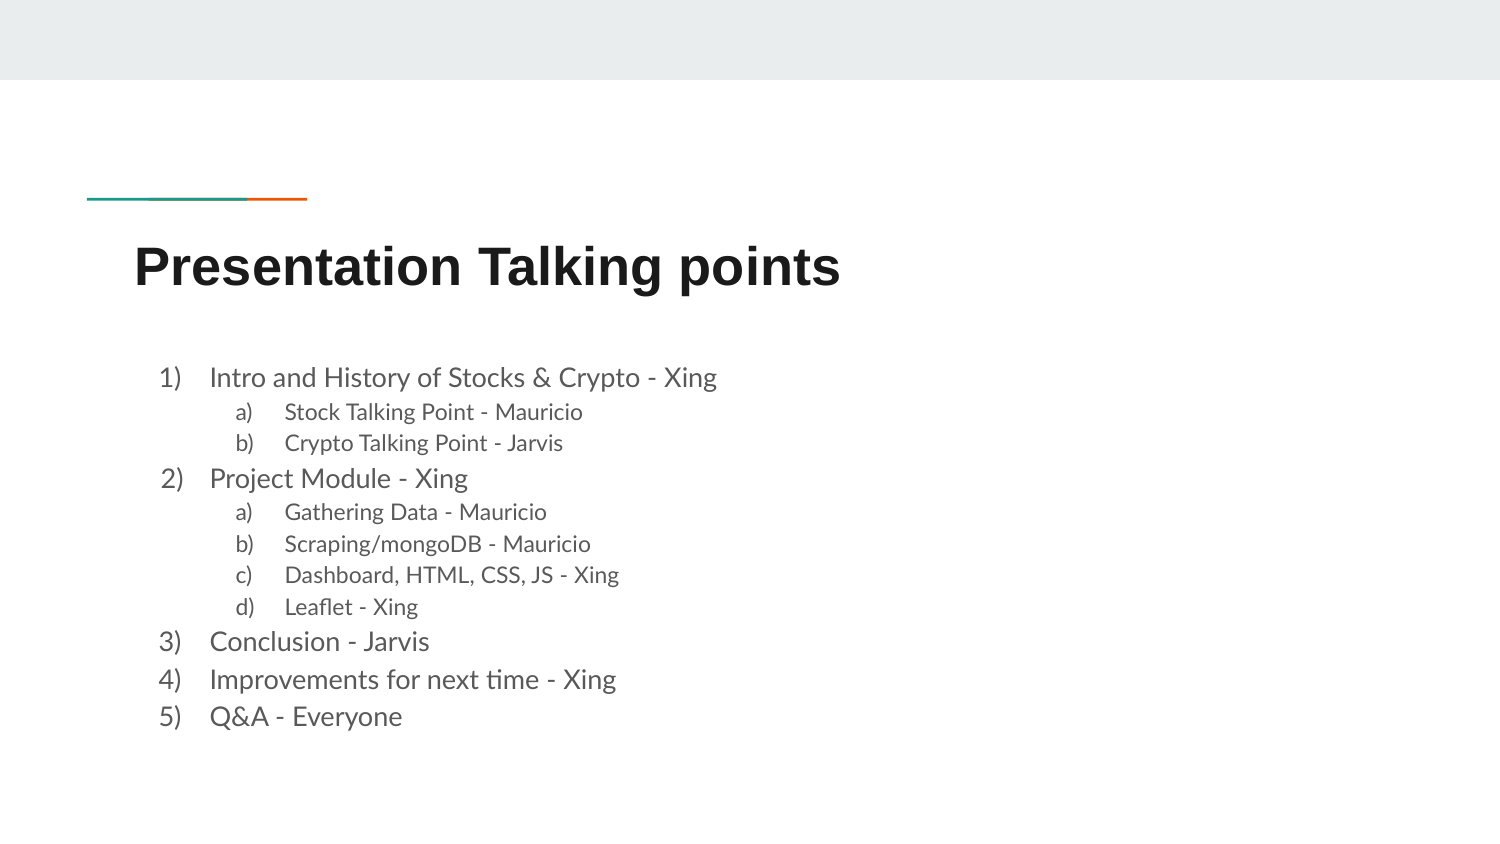

# Presentation Talking points
Intro and History of Stocks & Crypto - Xing
Stock Talking Point - Mauricio
Crypto Talking Point - Jarvis
Project Module - Xing
Gathering Data - Mauricio
Scraping/mongoDB - Mauricio
Dashboard, HTML, CSS, JS - Xing
Leaflet - Xing
Conclusion - Jarvis
Improvements for next time - Xing
Q&A - Everyone